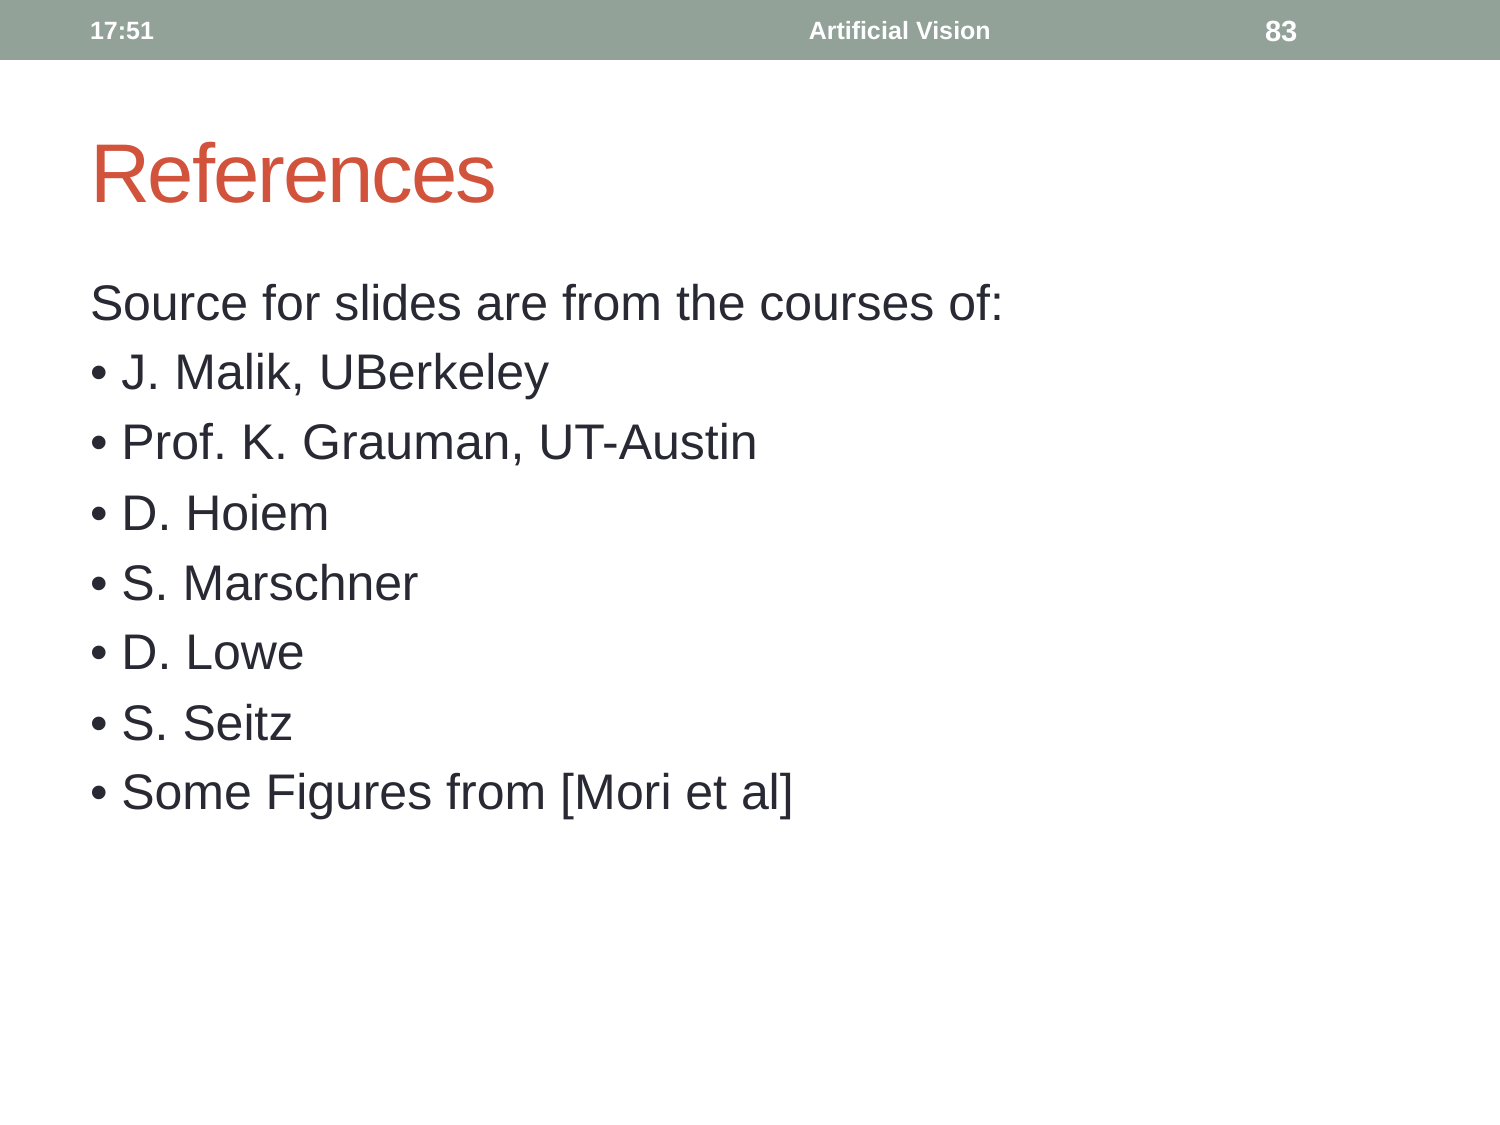

17:51
Artificial Vision
83
# References
Source for slides are from the courses of:
• J. Malik, UBerkeley
• Prof. K. Grauman, UT-Austin
• D. Hoiem
• S. Marschner
• D. Lowe
• S. Seitz
• Some Figures from [Mori et al]